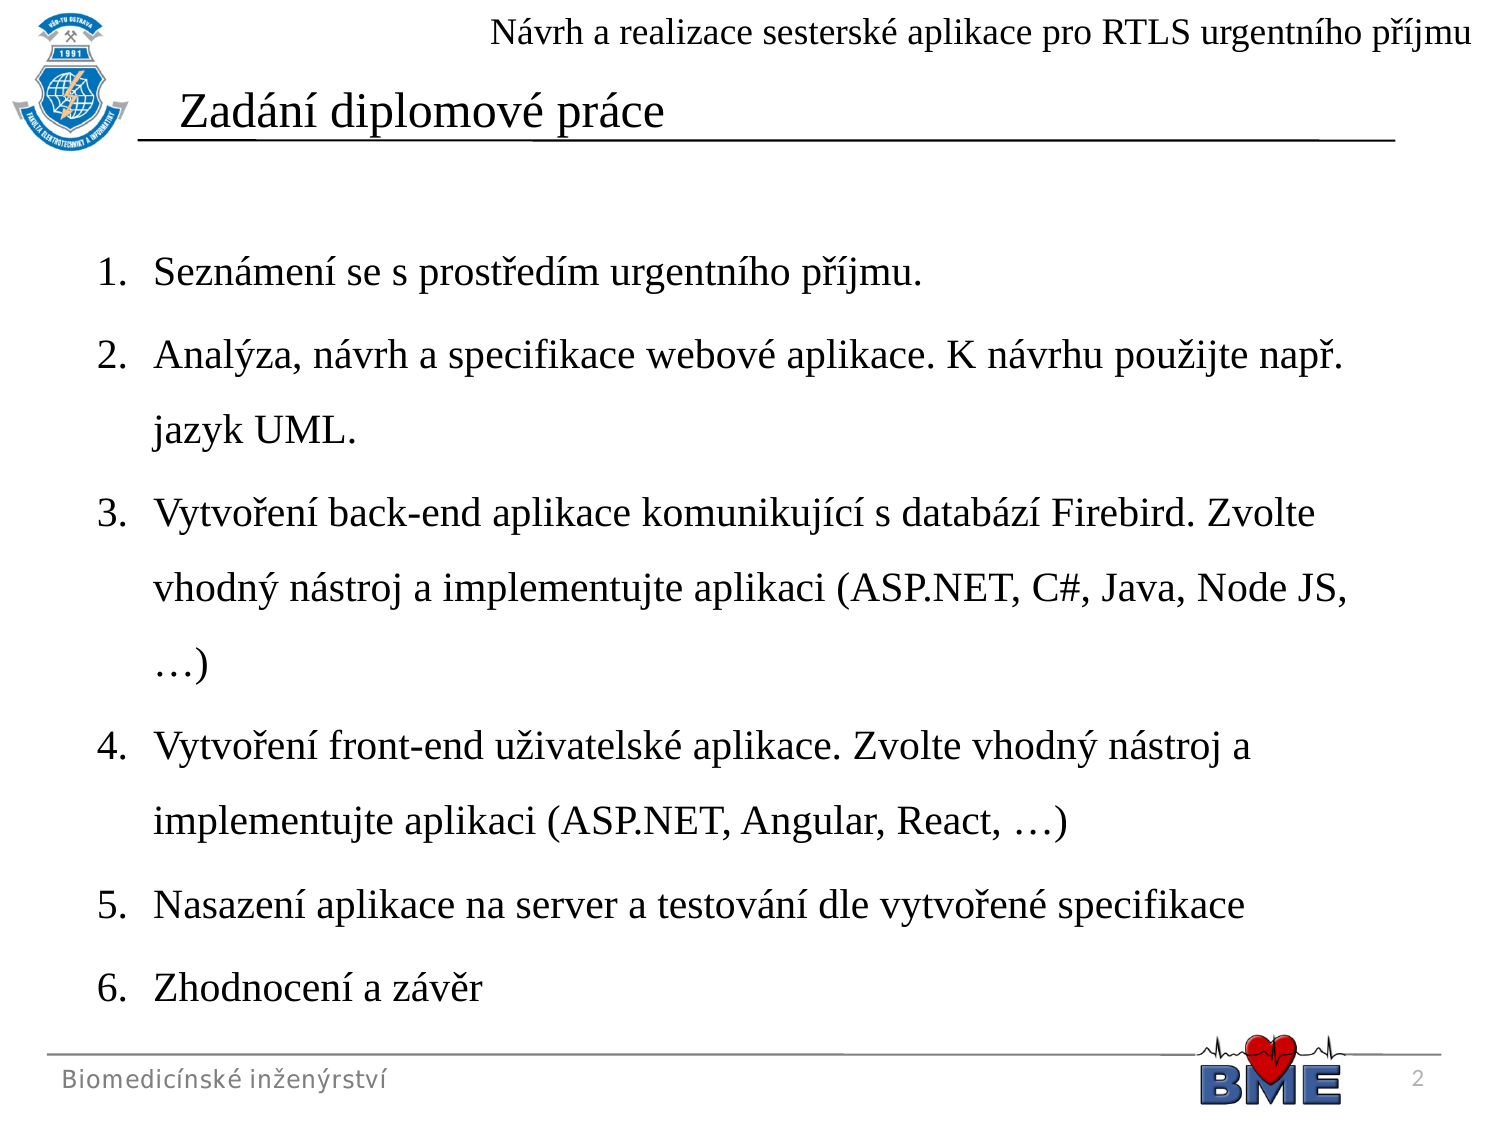

# Zadání diplomové práce
Seznámení se s prostředím urgentního příjmu.
Analýza, návrh a specifikace webové aplikace. K návrhu použijte např. jazyk UML.
Vytvoření back-end aplikace komunikující s databází Firebird. Zvolte vhodný nástroj a implementujte aplikaci (ASP.NET, C#, Java, Node JS, …)
Vytvoření front-end uživatelské aplikace. Zvolte vhodný nástroj a implementujte aplikaci (ASP.NET, Angular, React, …)
Nasazení aplikace na server a testování dle vytvořené specifikace
Zhodnocení a závěr

2